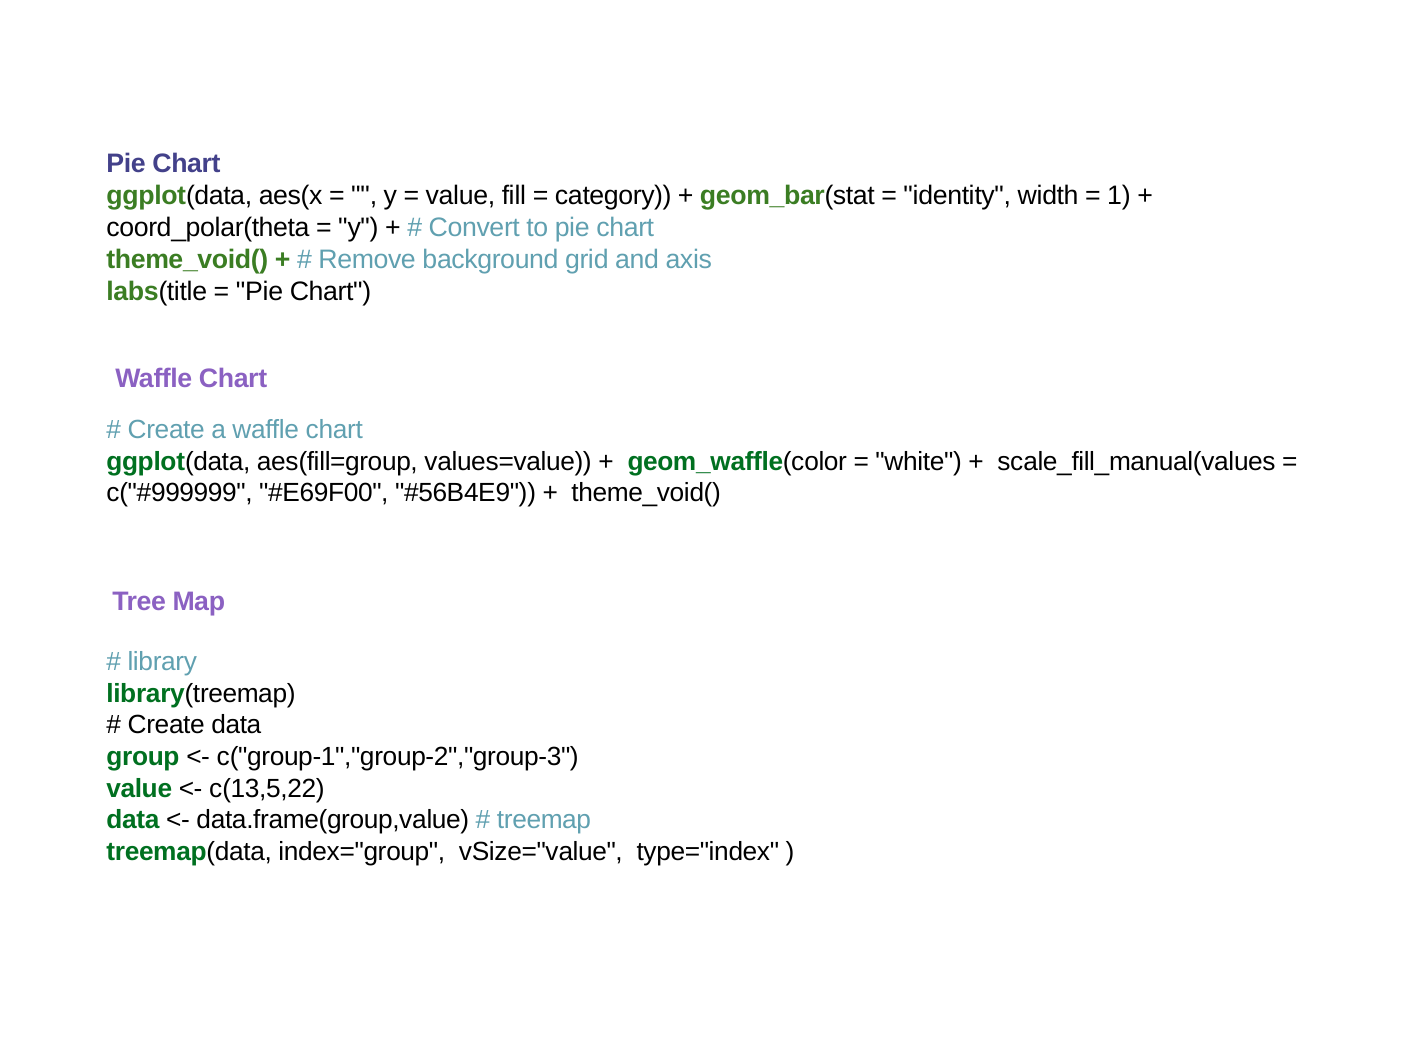

Pie Chart
ggplot(data, aes(x = "", y = value, fill = category)) + geom_bar(stat = "identity", width = 1) + coord_polar(theta = "y") + # Convert to pie chart
theme_void() + # Remove background grid and axis
labs(title = "Pie Chart")

Waffle Chart
# Create a waffle chart
ggplot(data, aes(fill=group, values=value)) +  geom_waffle(color = "white") +  scale_fill_manual(values = c("#999999", "#E69F00", "#56B4E9")) +  theme_void()

Tree Map
# library
library(treemap)
# Create data
group <- c("group-1","group-2","group-3")
value <- c(13,5,22)
data <- data.frame(group,value) # treemap
treemap(data, index="group",  vSize="value",  type="index" )